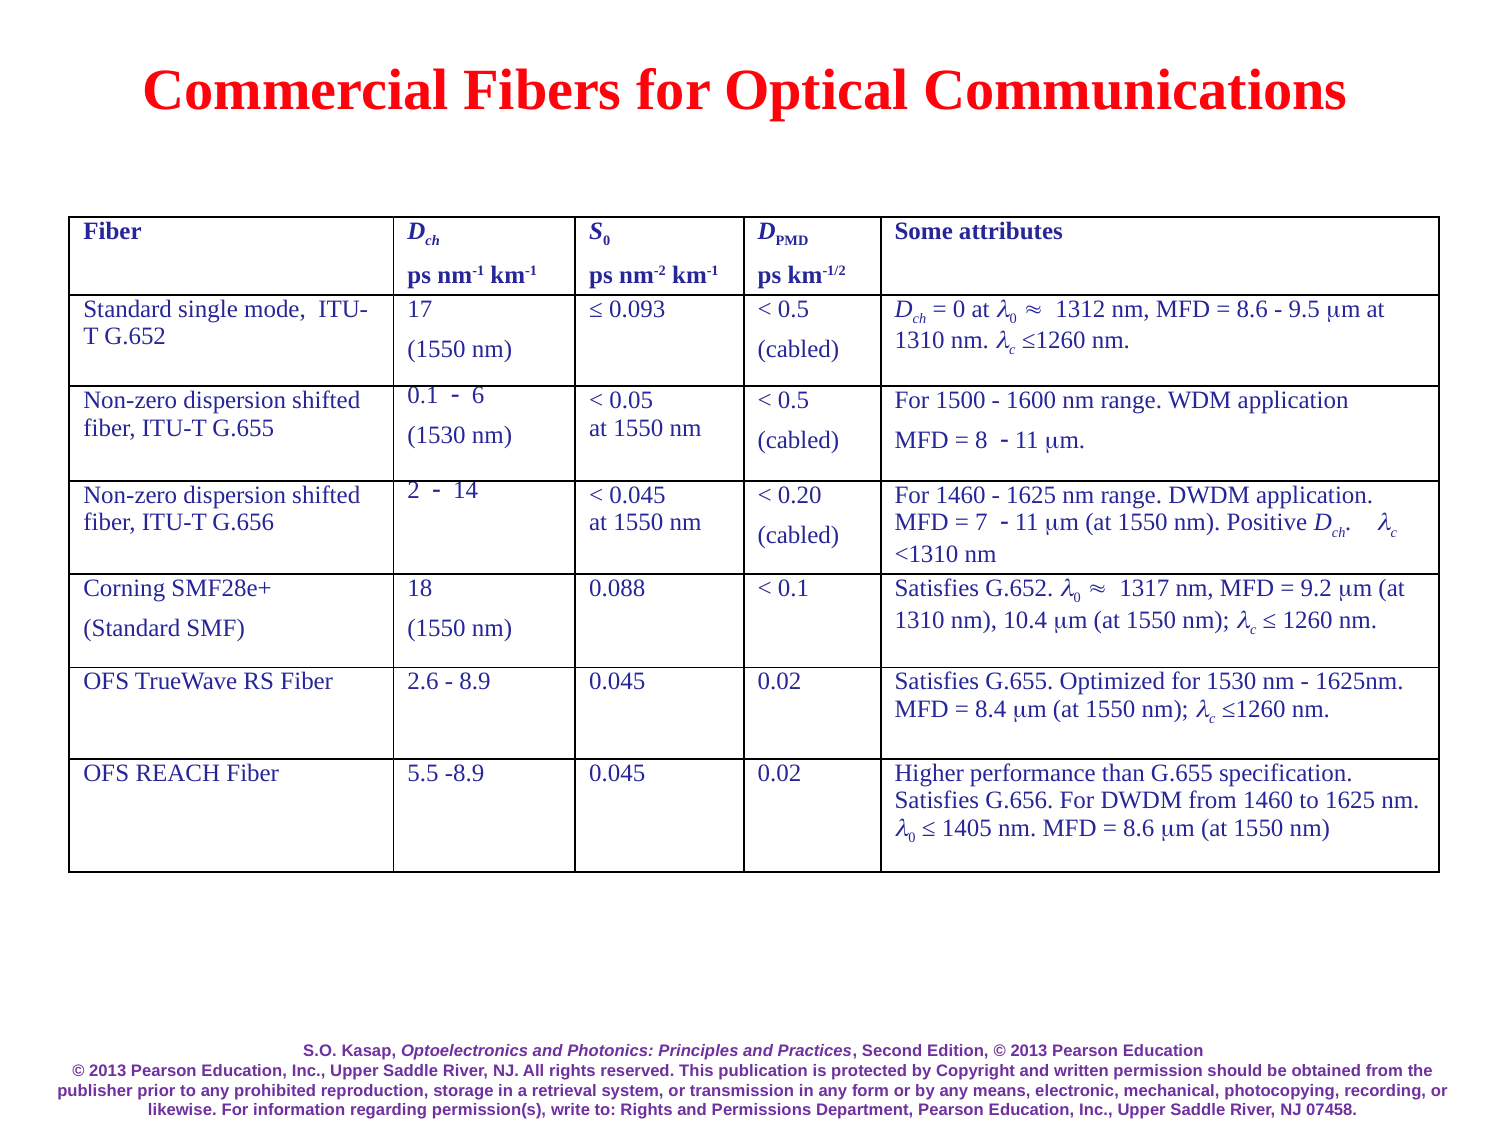

# Commercial Fibers for Optical Communications
| Fiber | Dch ps nm-1 km-1 | S0 ps nm-2 km-1 | DPMD ps km-1/2 | Some attributes |
| --- | --- | --- | --- | --- |
| Standard single mode, ITU-T G.652 | 17 (1550 nm) | ≤ 0.093 | < 0.5 (cabled) | Dch = 0 at λ0 ≈ 1312 nm, MFD = 8.6 - 9.5 μm at 1310 nm. λc ≤1260 nm. |
| Non-zero dispersion shifted fiber, ITU-T G.655 | 0.1 − 6 (1530 nm) | < 0.05 at 1550 nm | < 0.5 (cabled) | For 1500 - 1600 nm range. WDM application MFD = 8 − 11 μm. |
| Non-zero dispersion shifted fiber, ITU-T G.656 | 2 − 14 | < 0.045 at 1550 nm | < 0.20 (cabled) | For 1460 - 1625 nm range. DWDM application. MFD = 7 − 11 μm (at 1550 nm). Positive Dch. λc <1310 nm |
| Corning SMF28e+ (Standard SMF) | 18 (1550 nm) | 0.088 | < 0.1 | Satisfies G.652. λ0 ≈ 1317 nm, MFD = 9.2 μm (at 1310 nm), 10.4 μm (at 1550 nm); λc ≤ 1260 nm. |
| OFS TrueWave RS Fiber | 2.6 - 8.9 | 0.045 | 0.02 | Satisfies G.655. Optimized for 1530 nm - 1625nm. MFD = 8.4 μm (at 1550 nm); λc ≤1260 nm. |
| OFS REACH Fiber | 5.5 -8.9 | 0.045 | 0.02 | Higher performance than G.655 specification. Satisfies G.656. For DWDM from 1460 to 1625 nm. λ0 ≤ 1405 nm. MFD = 8.6 μm (at 1550 nm) |